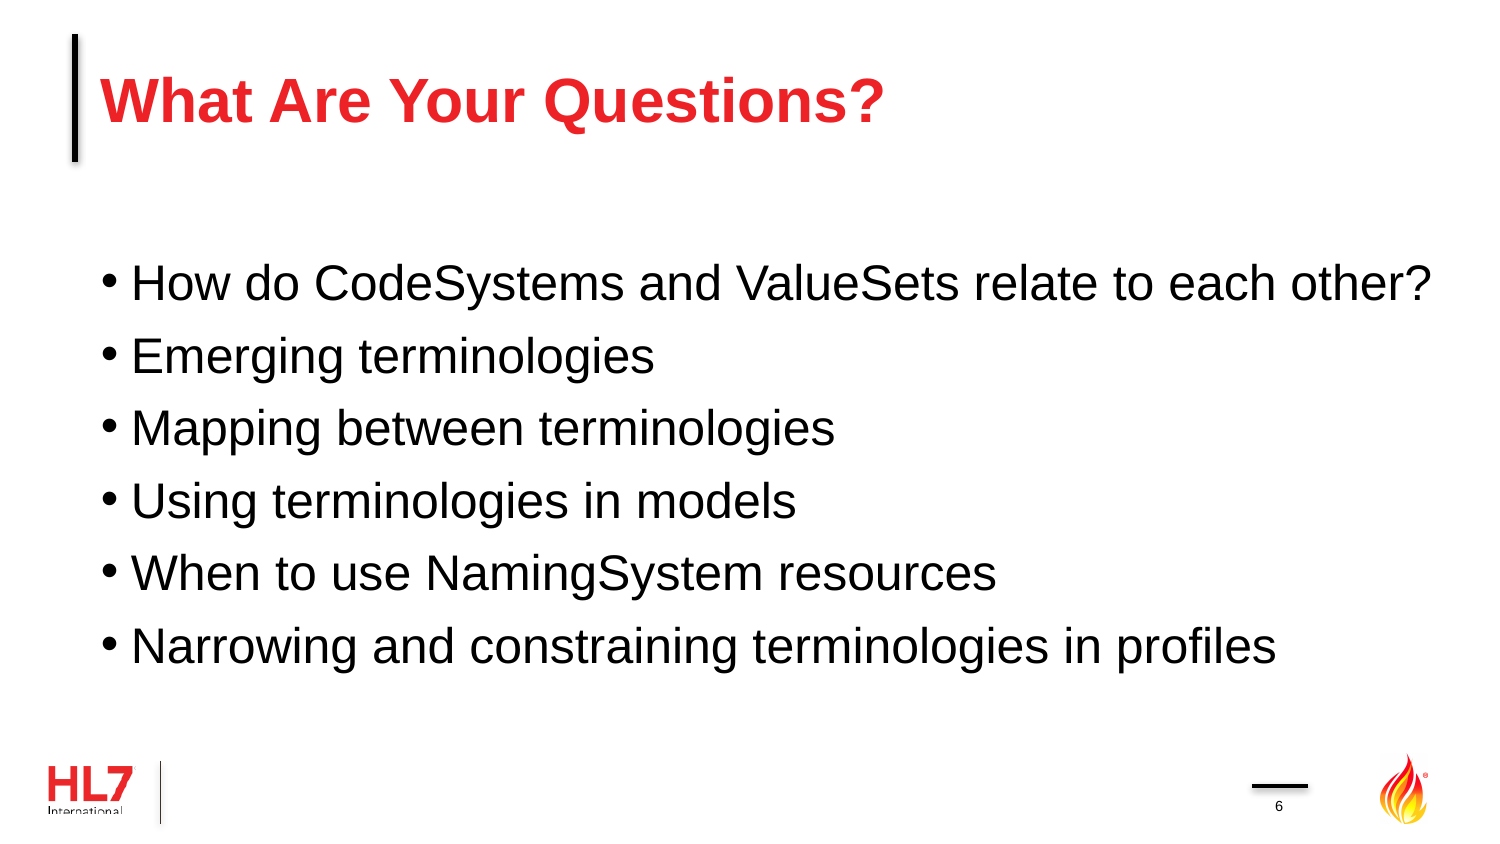

# What Are Your Questions?
How do CodeSystems and ValueSets relate to each other?
Emerging terminologies
Mapping between terminologies
Using terminologies in models
When to use NamingSystem resources
Narrowing and constraining terminologies in profiles
6